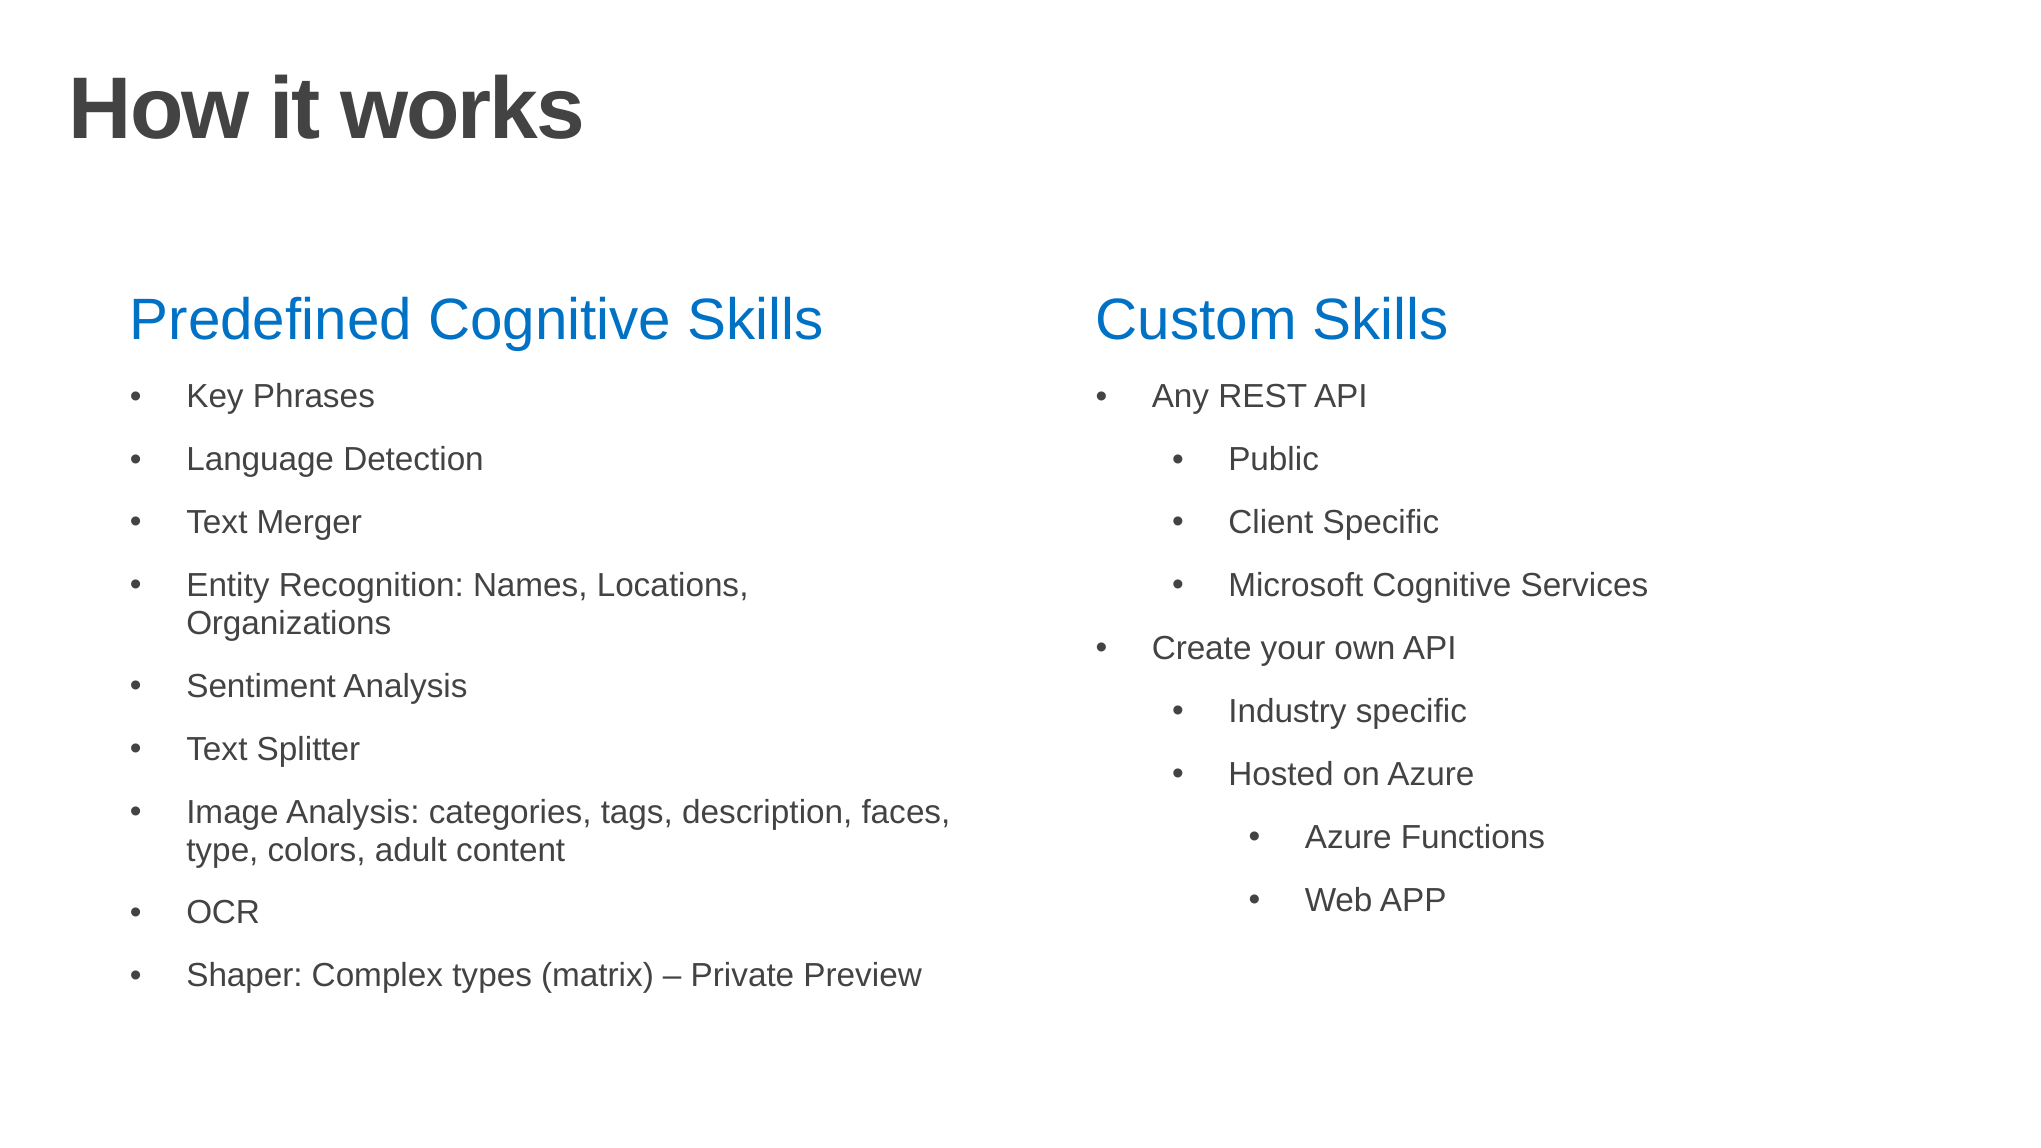

# How it works
Predefined Cognitive Skills
Key Phrases
Language Detection
Text Merger
Entity Recognition: Names, Locations, Organizations
Sentiment Analysis
Text Splitter
Image Analysis: categories, tags, description, faces, type, colors, adult content
OCR
Shaper: Complex types (matrix) – Private Preview
Custom Skills
Any REST API
Public
Client Specific
Microsoft Cognitive Services
Create your own API
Industry specific
Hosted on Azure
Azure Functions
Web APP